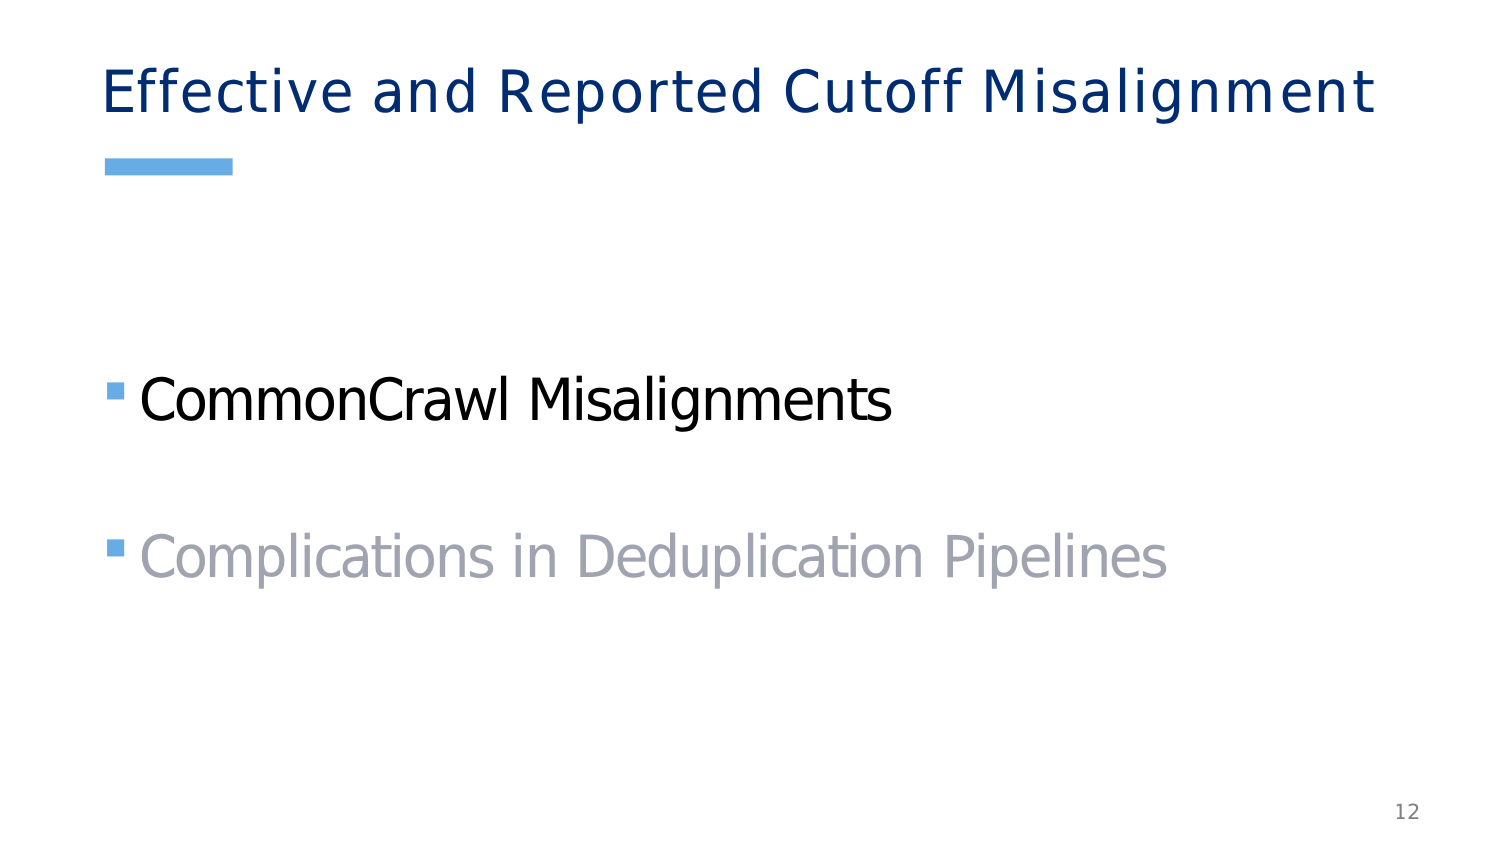

# Effective and Reported Cutoff Misalignment
CommonCrawl Misalignments

Complications in Deduplication Pipelines